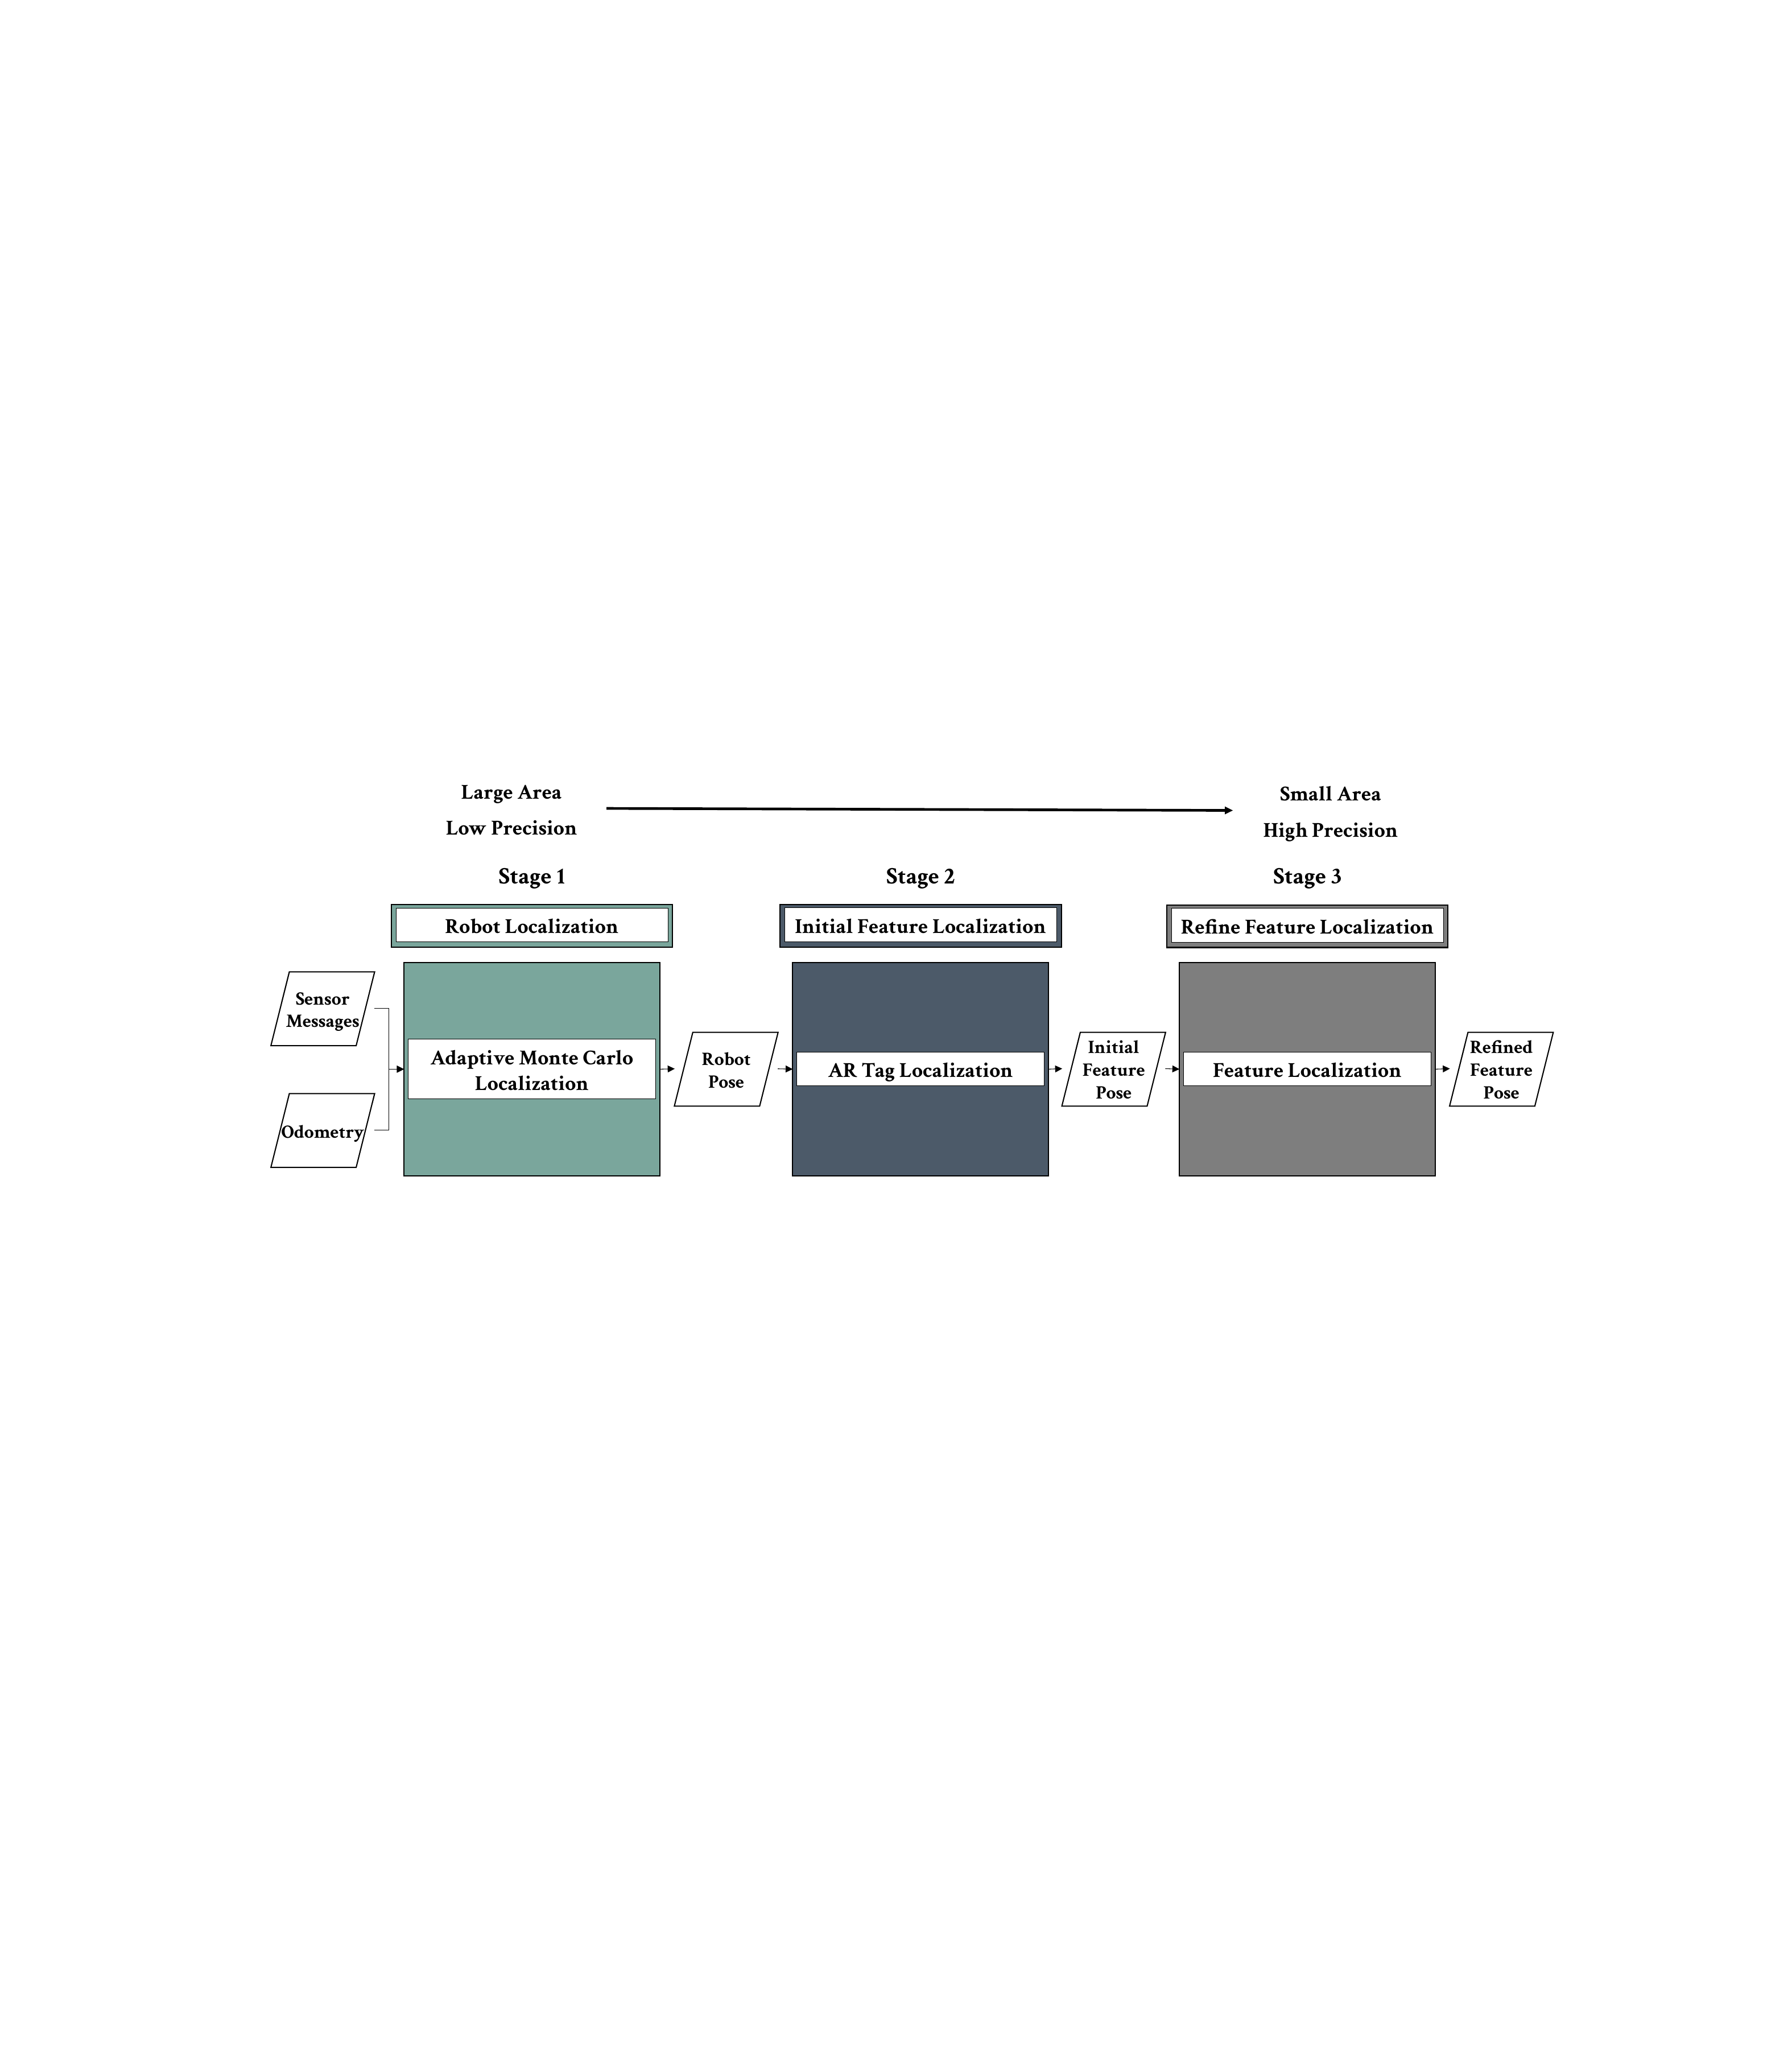

Large Area
Small Area

Low Precision
High Precision
Stage 2
Stage 1
Stage 3

Initial Feature Localization
Robot Localization
Refine Feature Localization

Sensor Messages
Refined Feature Pose

Initial Feature Pose

Robot Pose
Adaptive Monte Carlo Localization
AR Tag Localization
Feature Localization

Odometry